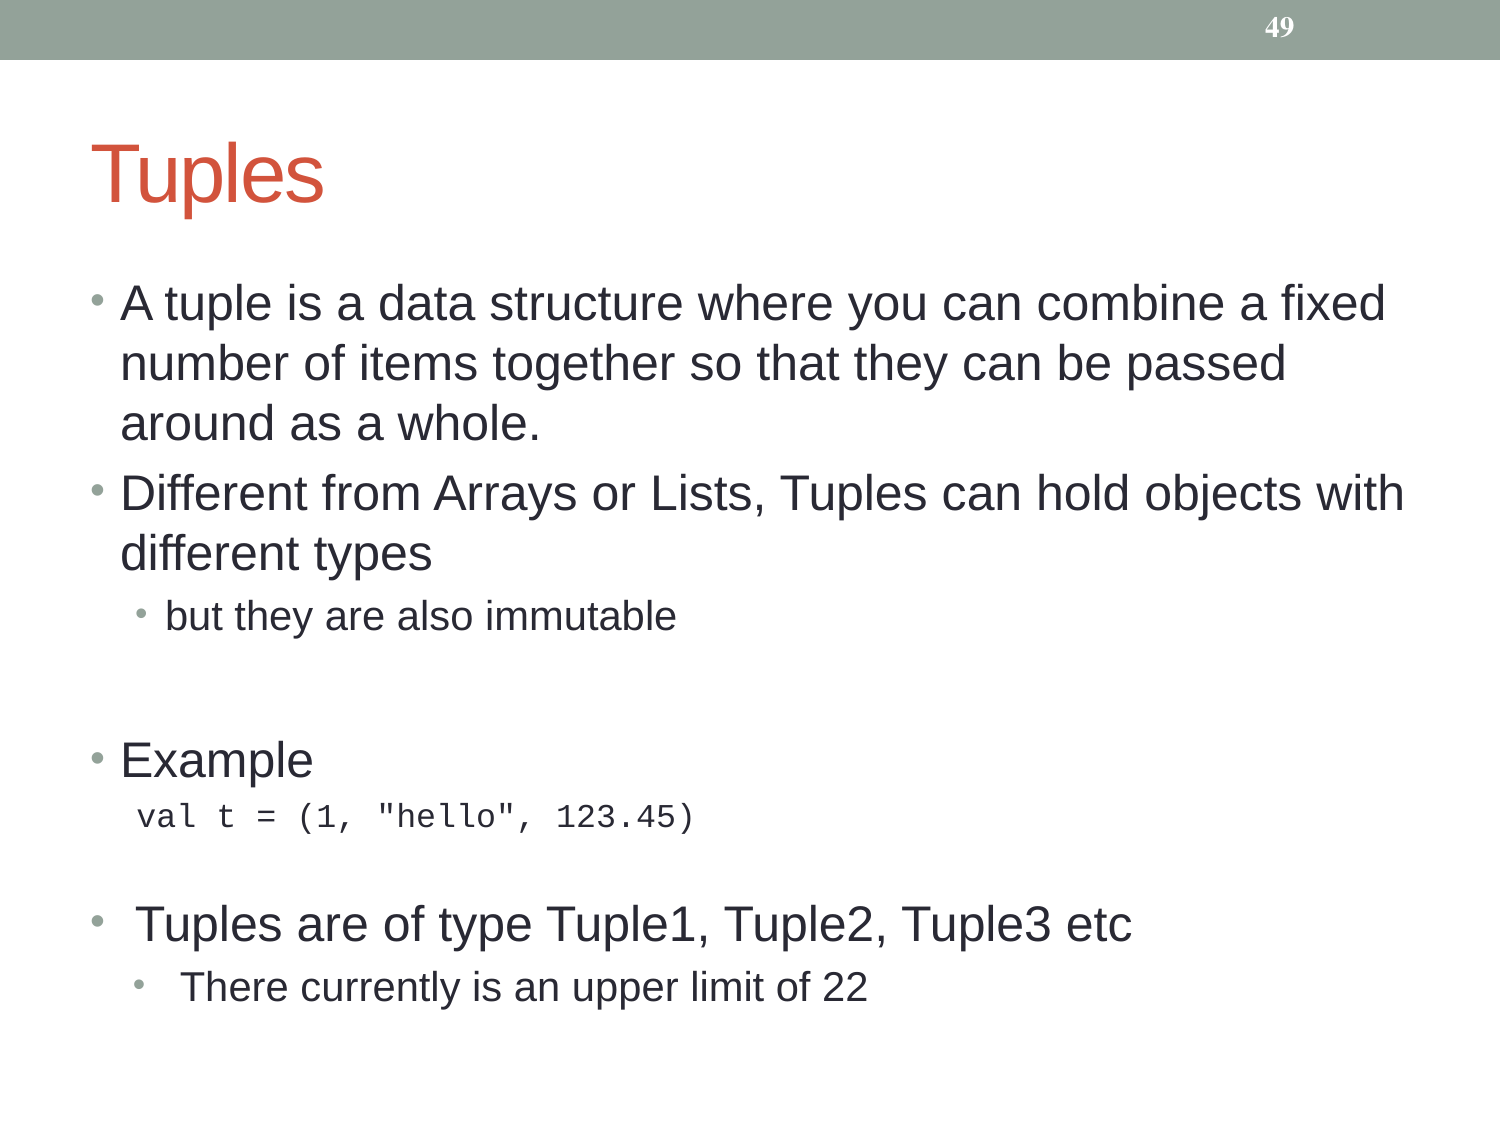

49
# Tuples
A tuple is a data structure where you can combine a fixed number of items together so that they can be passed around as a whole.
Different from Arrays or Lists, Tuples can hold objects with different types
but they are also immutable

Example
val t = (1, "hello", 123.45)

Tuples are of type Tuple1, Tuple2, Tuple3 etc
There currently is an upper limit of 22